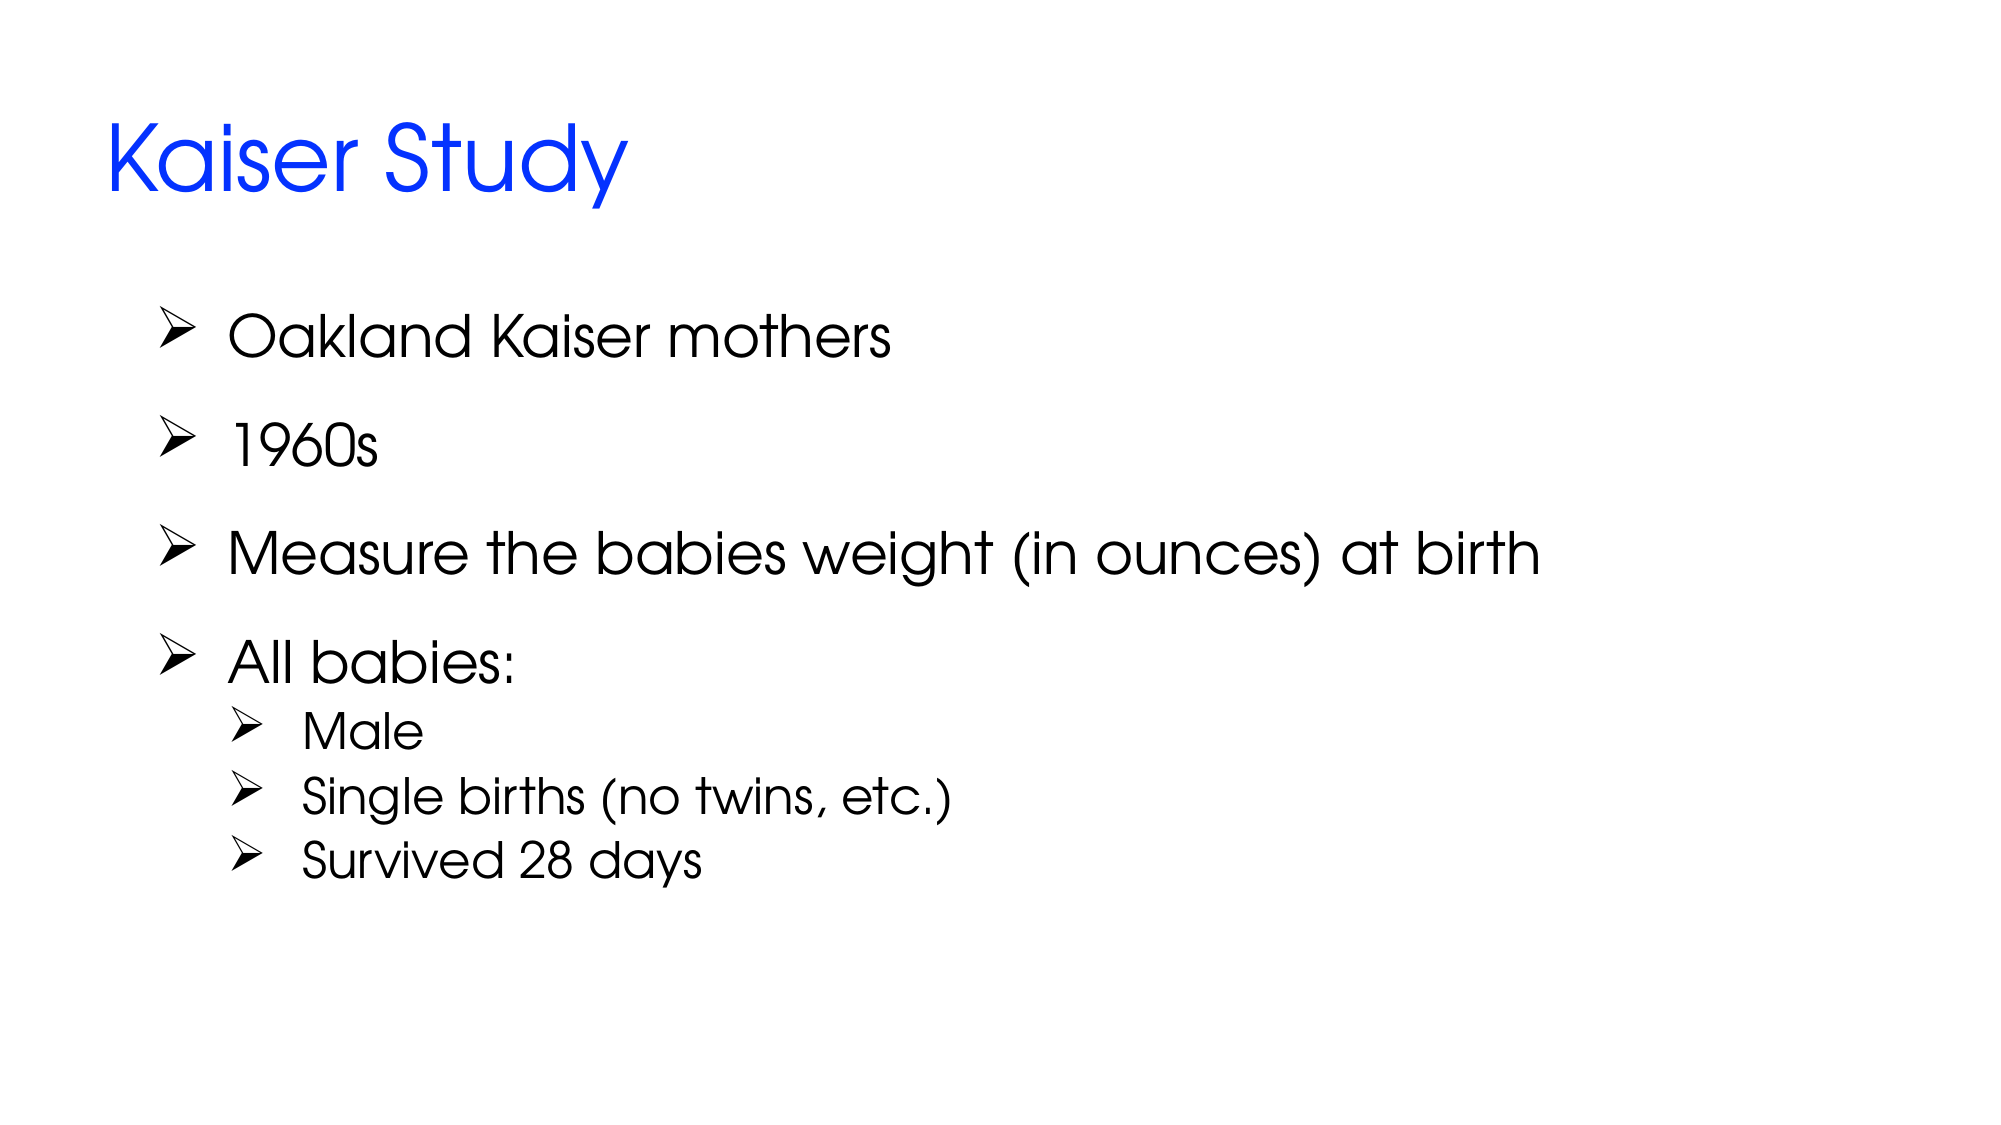

# Kaiser Study
Oakland Kaiser mothers
1960s
Measure the babies weight (in ounces) at birth
All babies:
Male
Single births (no twins, etc.)
Survived 28 days